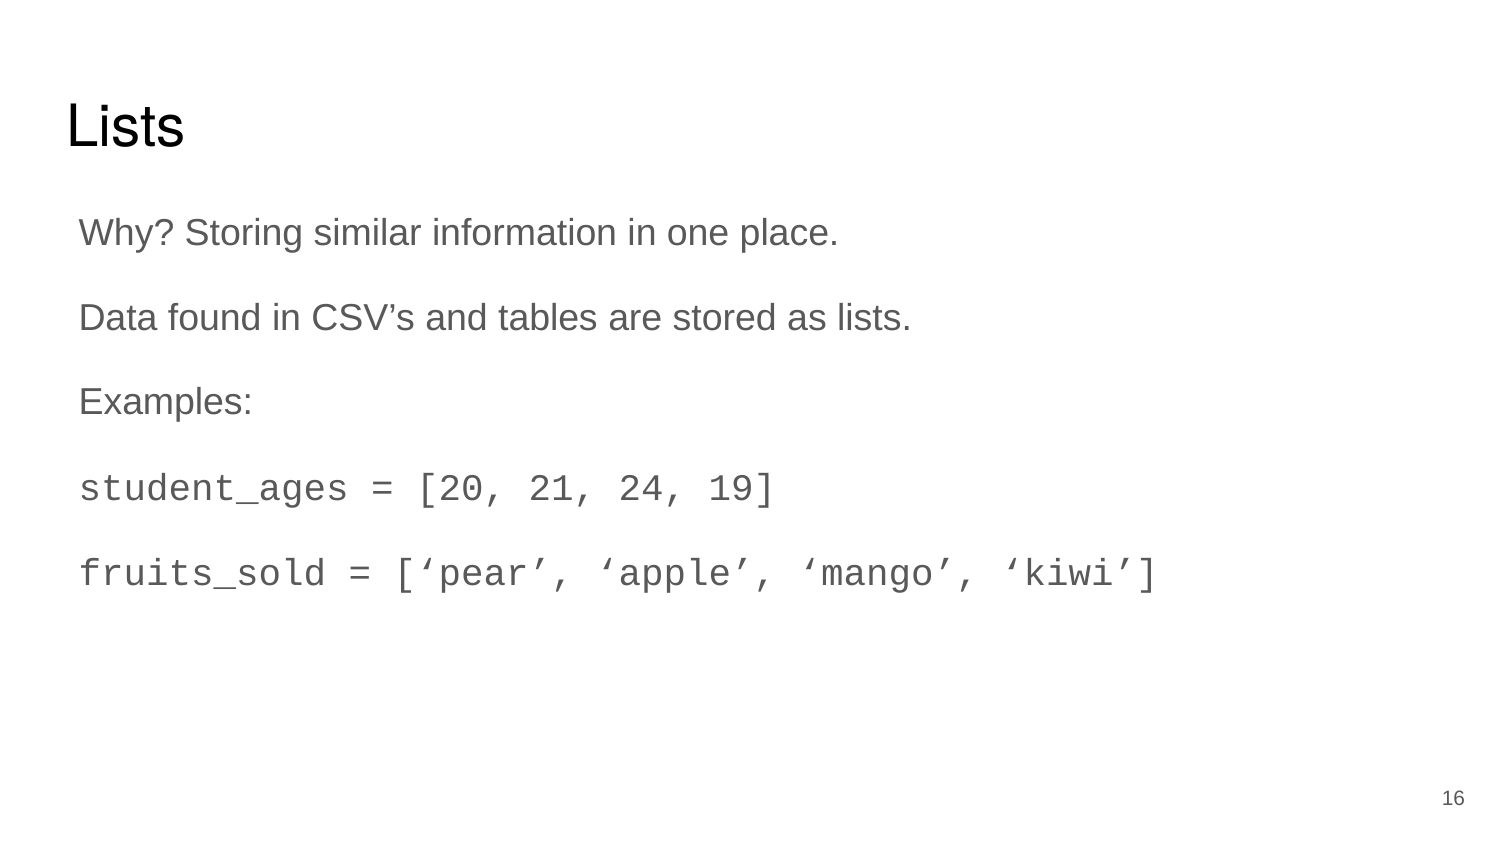

# Lists
Why? Storing similar information in one place.
Data found in CSV’s and tables are stored as lists.
Examples:
student_ages = [20, 21, 24, 19]
fruits_sold = [‘pear’, ‘apple’, ‘mango’, ‘kiwi’]

16